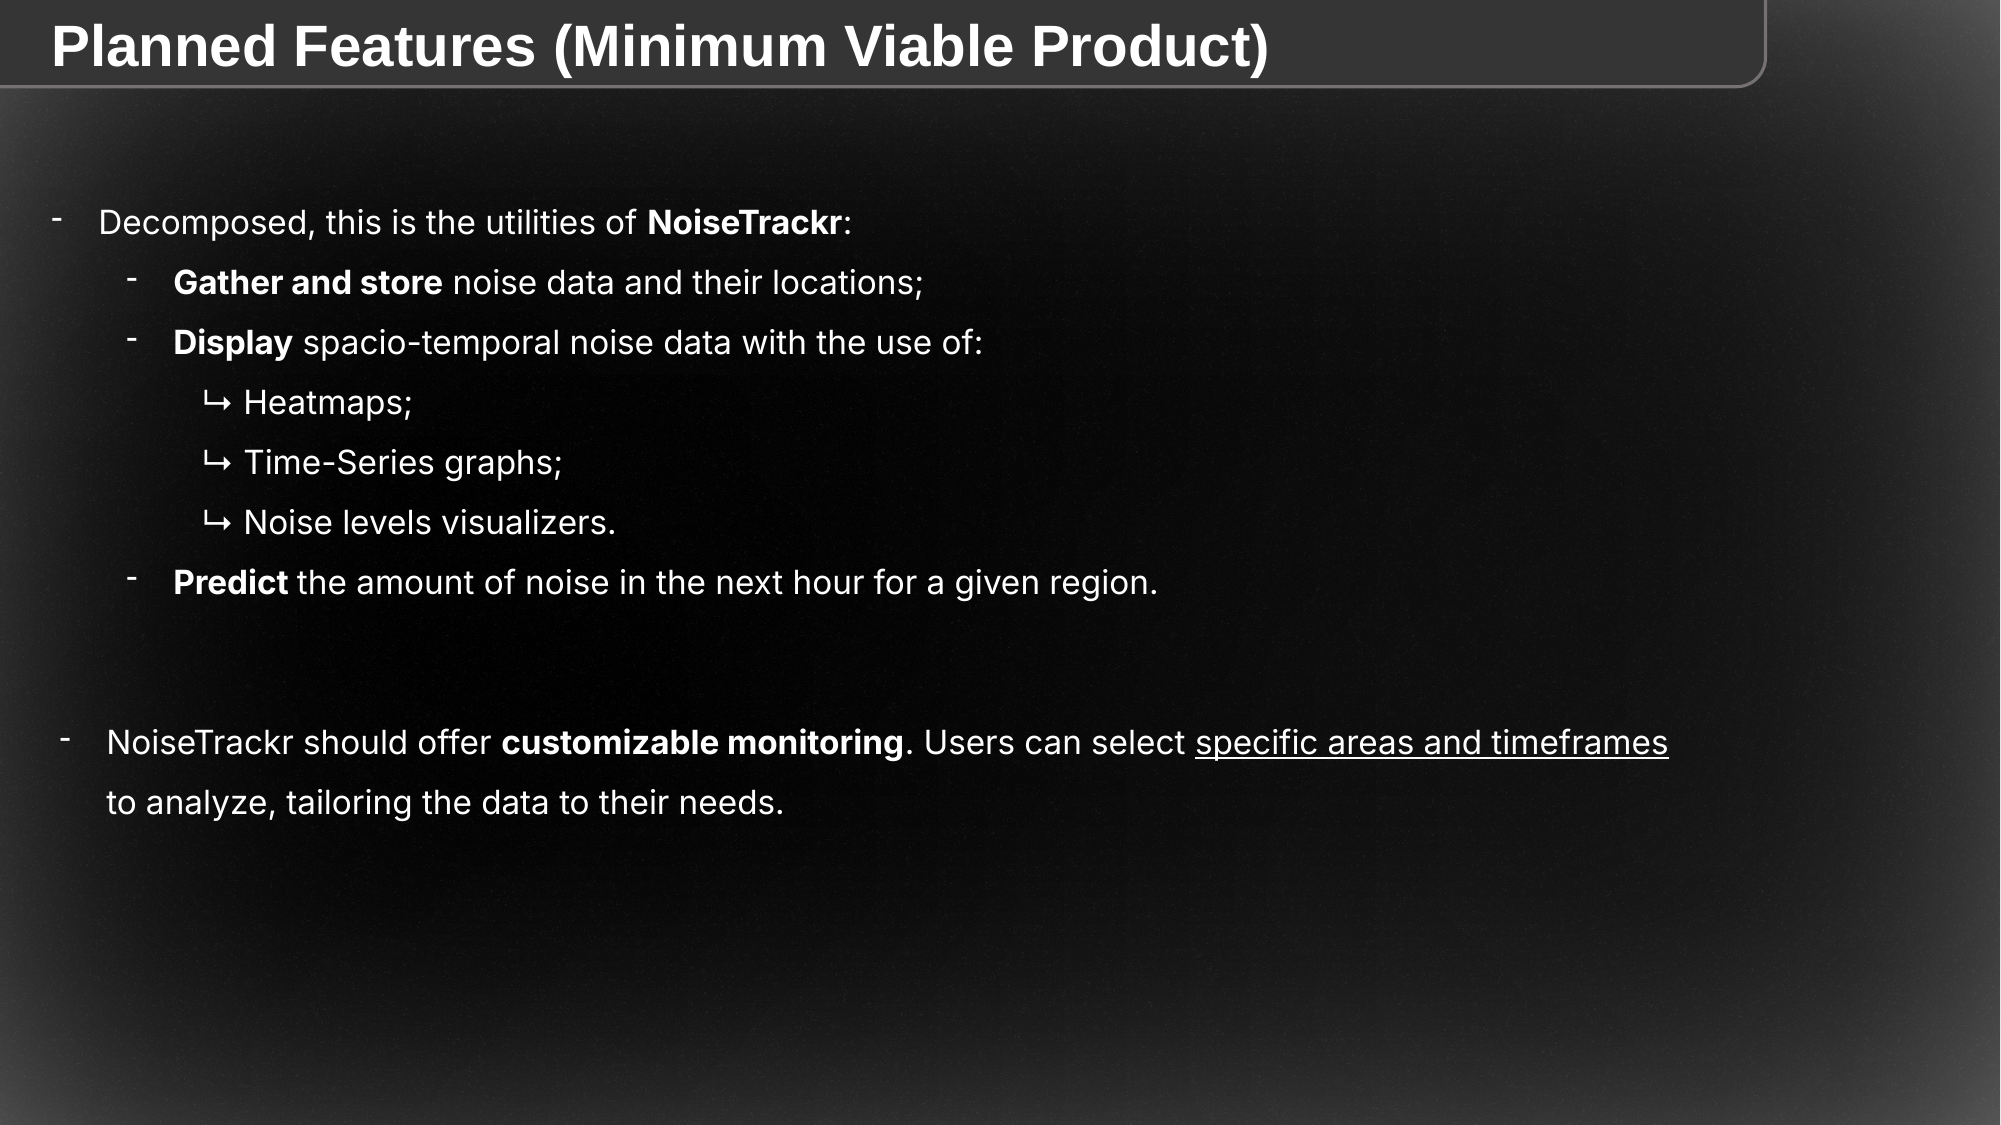

Planned Features (Minimum Viable Product)

Decomposed, this is the utilities of NoiseTrackr:
Gather and store noise data and their locations;
Display spacio-temporal noise data with the use of:
↳ Heatmaps;
↳ Time-Series graphs;
↳ Noise levels visualizers.
Predict the amount of noise in the next hour for a given region.
NoiseTrackr should offer customizable monitoring. Users can select specific areas and timeframes to analyze, tailoring the data to their needs.